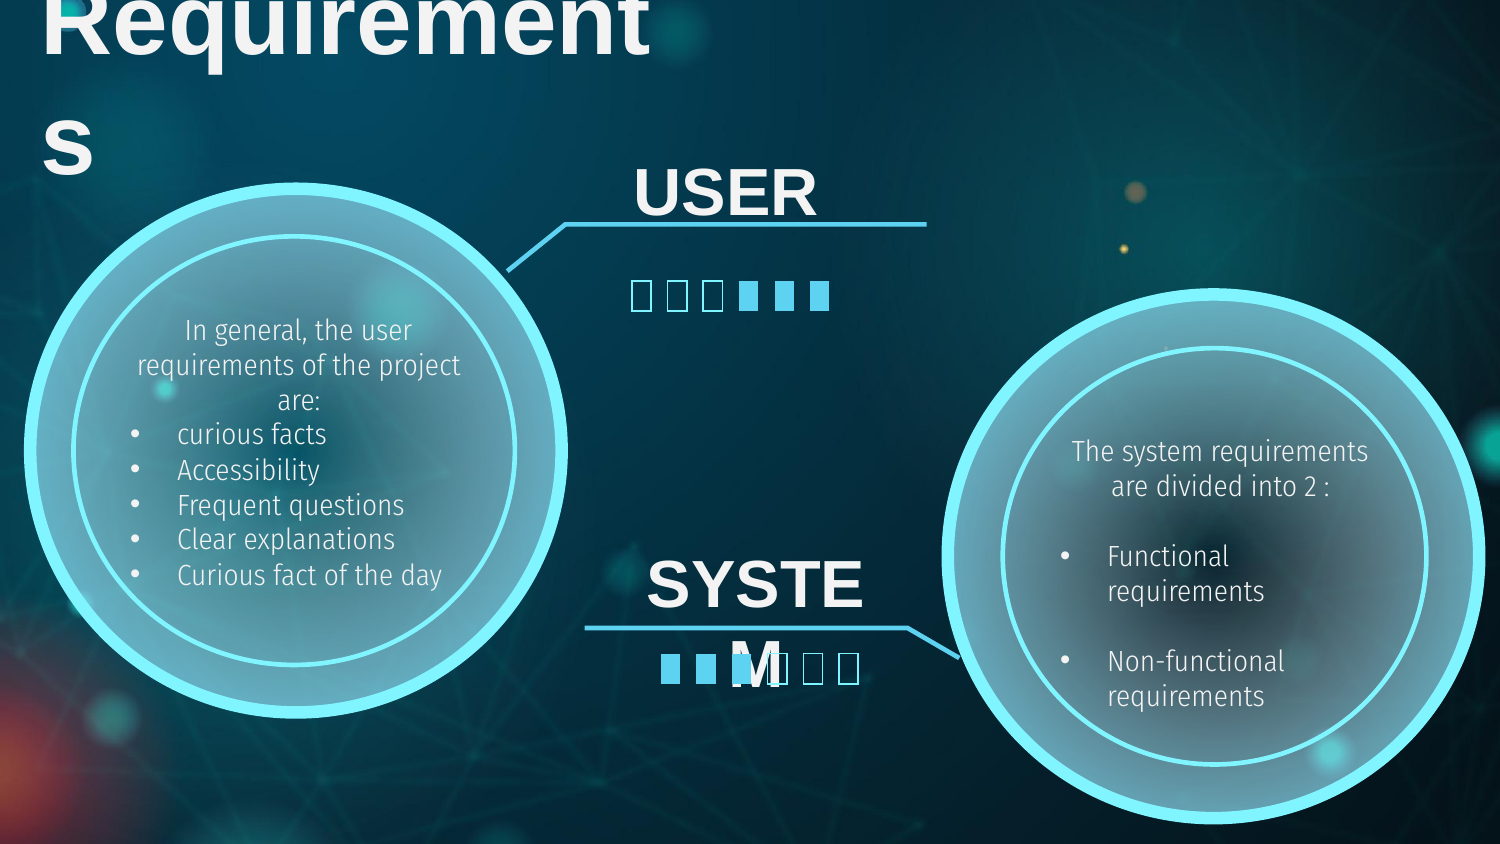

# Requirements
USER

In general, the user requirements of the project are:
curious facts
Accessibility
Frequent questions
Clear explanations
Curious fact of the day
The system requirements are divided into 2 :

Functional requirements

Non-functional requirements
SYSTEM